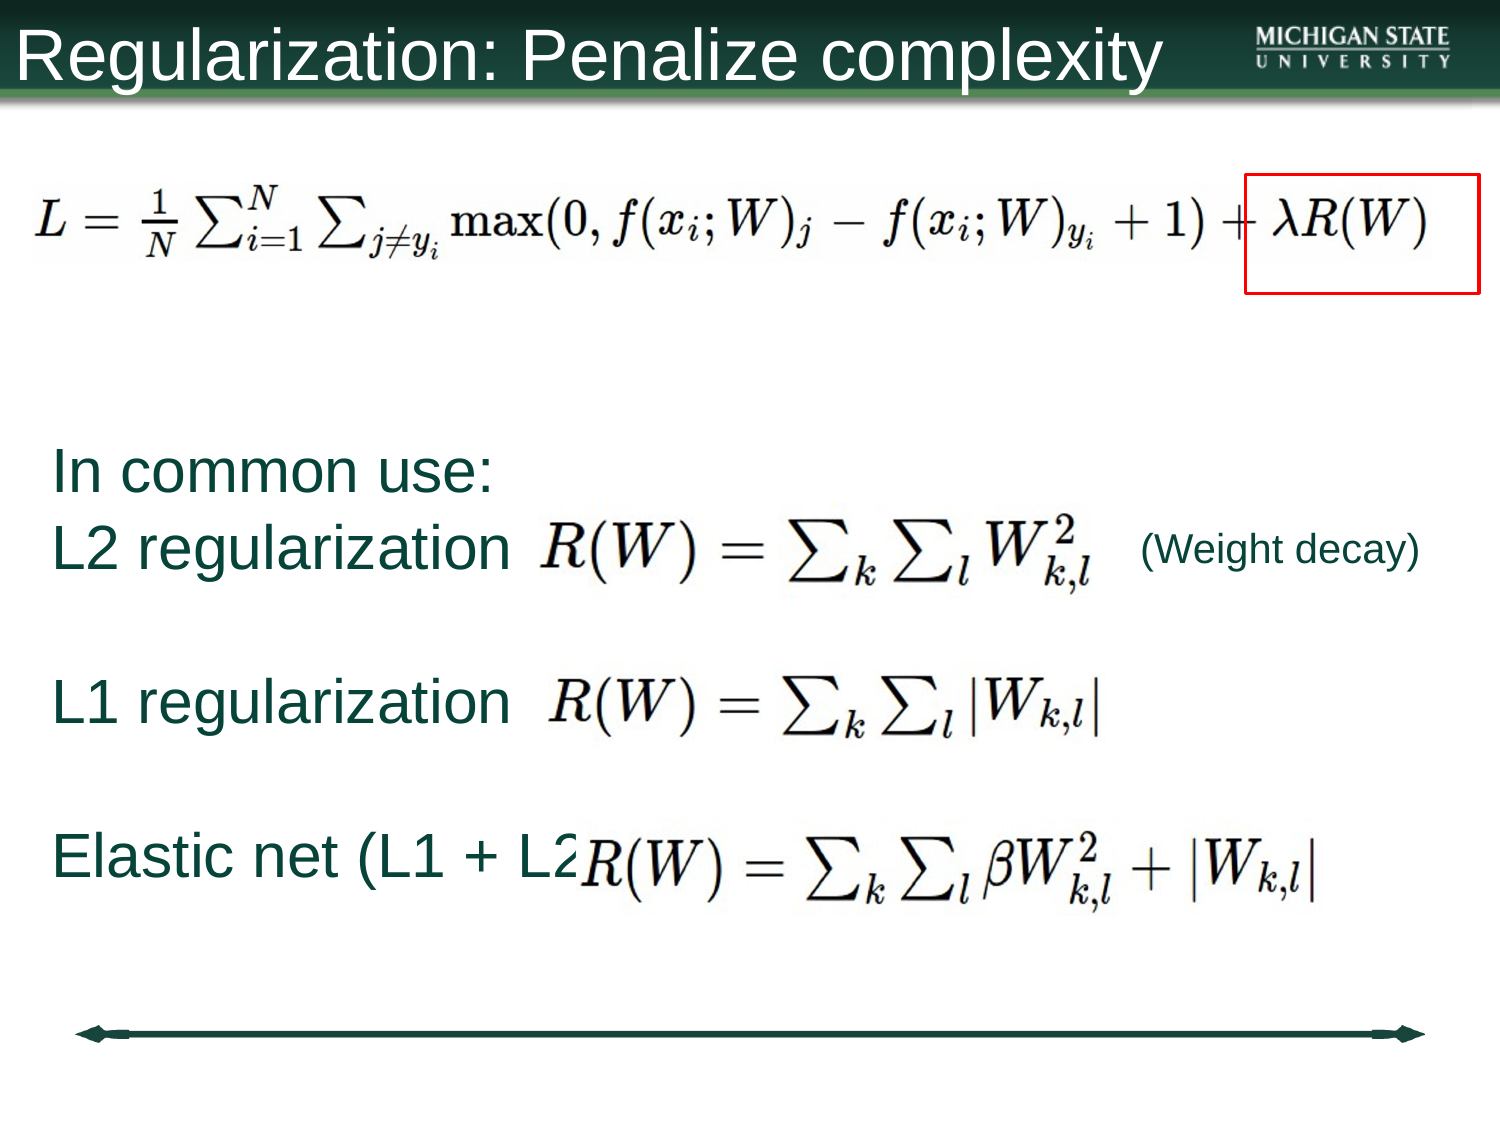

Regularization: Penalize complexity

In common use:
L2 regularization

L1 regularization

Elastic net (L1 + L2)

(Weight decay)